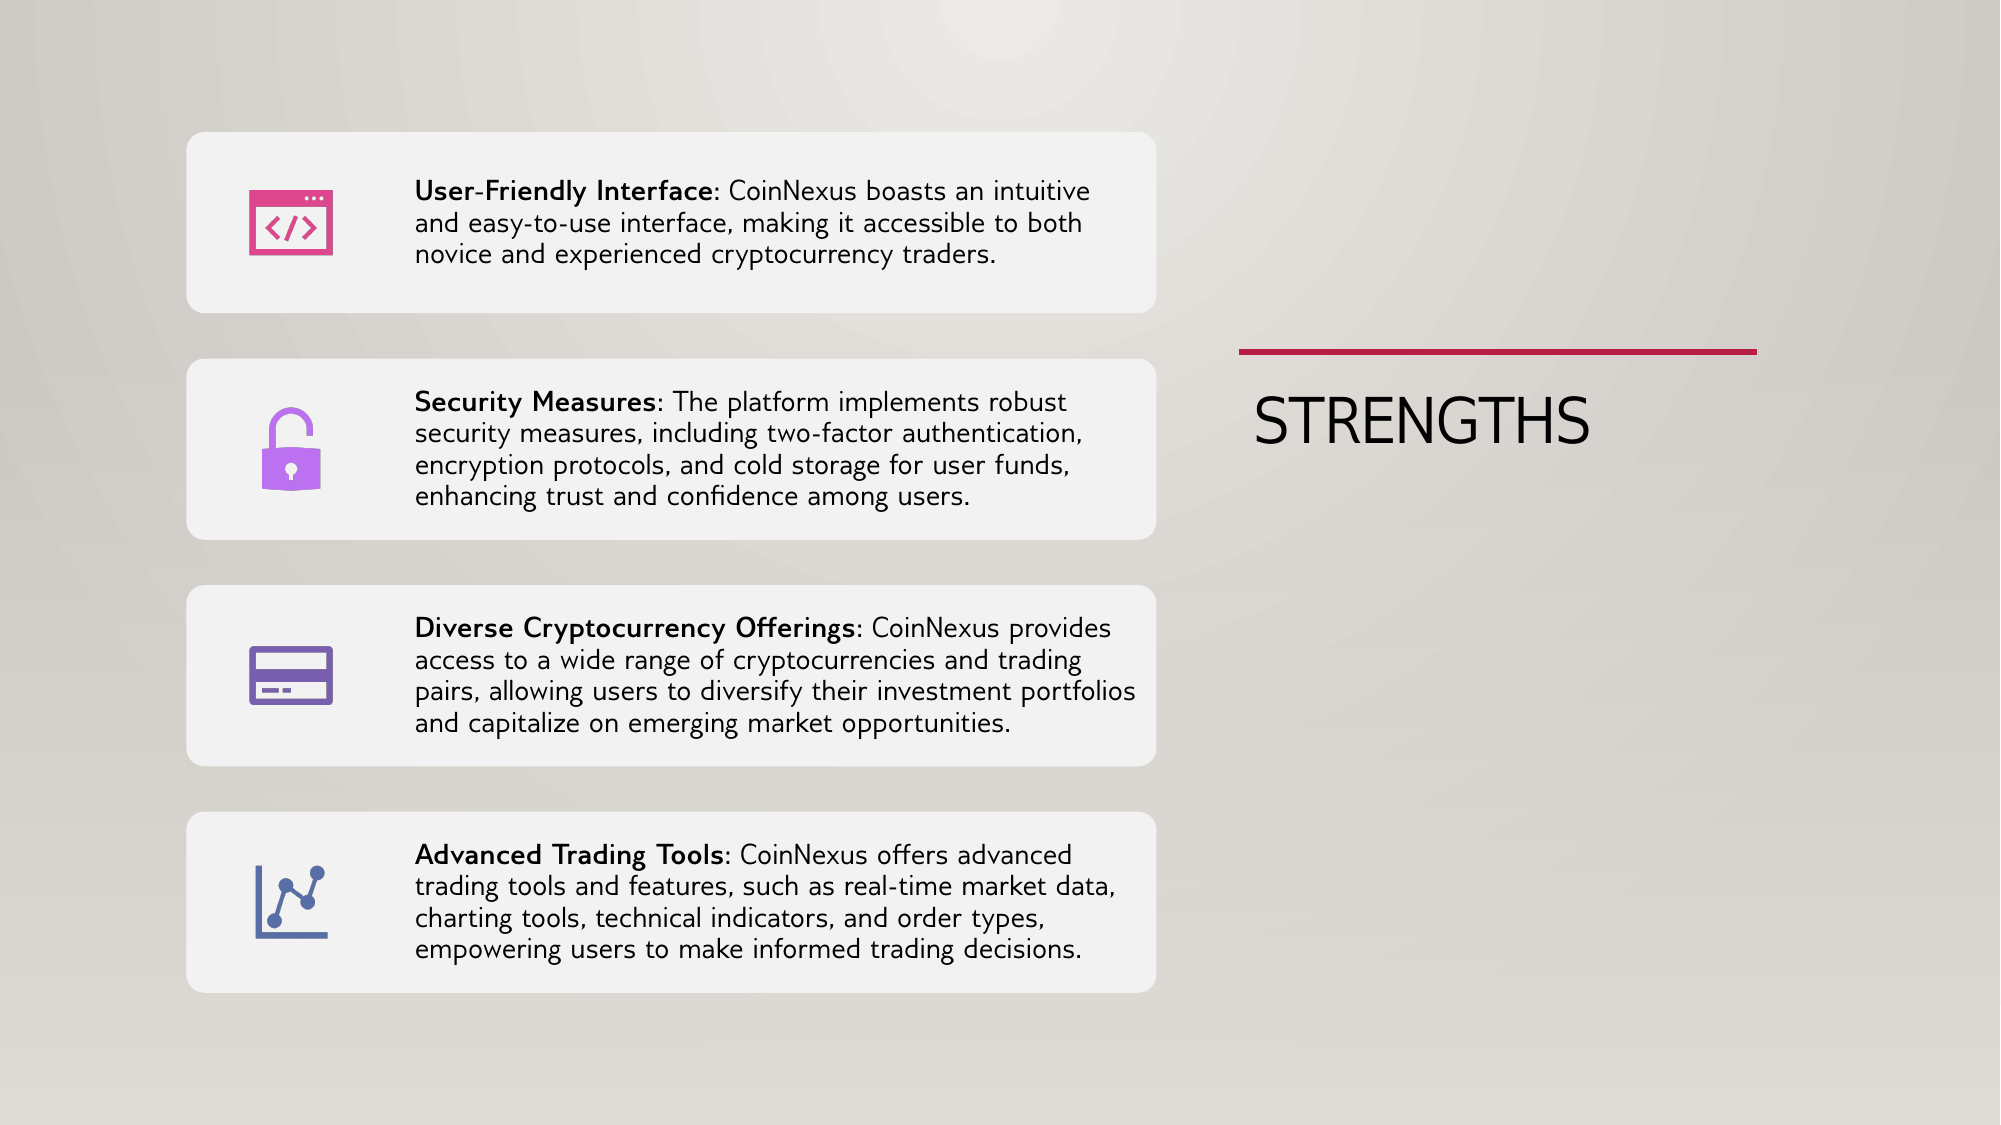

User-Friendly Interface: CoinNexus boasts an intuitive and easy-to-use interface, making it accessible to both novice and experienced cryptocurrency traders.
Security Measures: The platform implements robust security measures, including two-factor authentication, encryption protocols, and cold storage for user funds, enhancing trust and confidence among users.
Diverse Cryptocurrency Offerings: CoinNexus provides access to a wide range of cryptocurrencies and trading pairs, allowing users to diversify their investment portfolios and capitalize on emerging market opportunities.
Advanced Trading Tools: CoinNexus offers advanced trading tools and features, such as real-time market data, charting tools, technical indicators, and order types, empowering users to make informed trading decisions.

# STRENGTHS